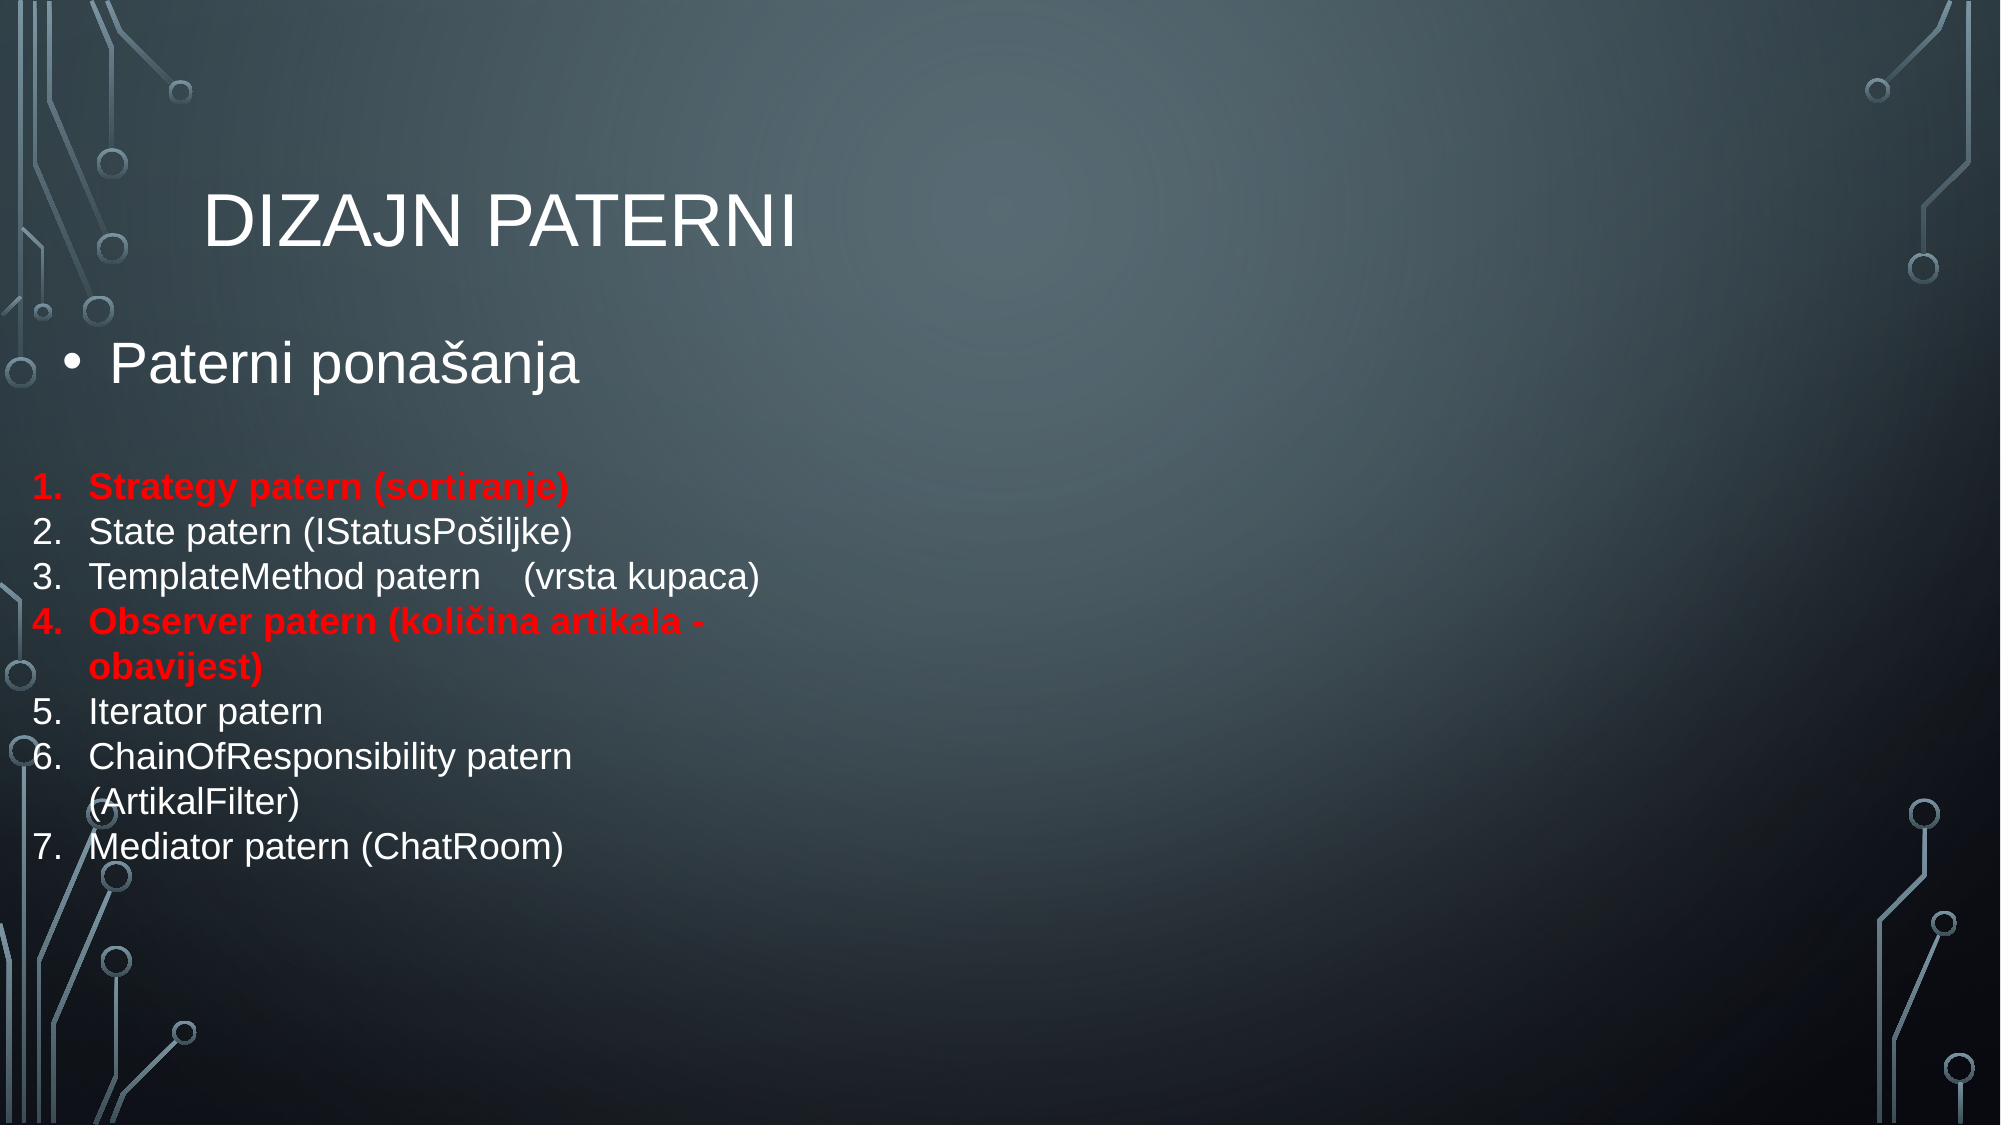

# Dizajn paterni
Paterni ponašanja
Strategy patern (sortiranje)
State patern (IStatusPošiljke)
TemplateMethod patern    (vrsta kupaca)
Observer patern (količina artikala - obavijest)
Iterator patern
ChainOfResponsibility patern (ArtikalFilter)
Mediator patern (ChatRoom)